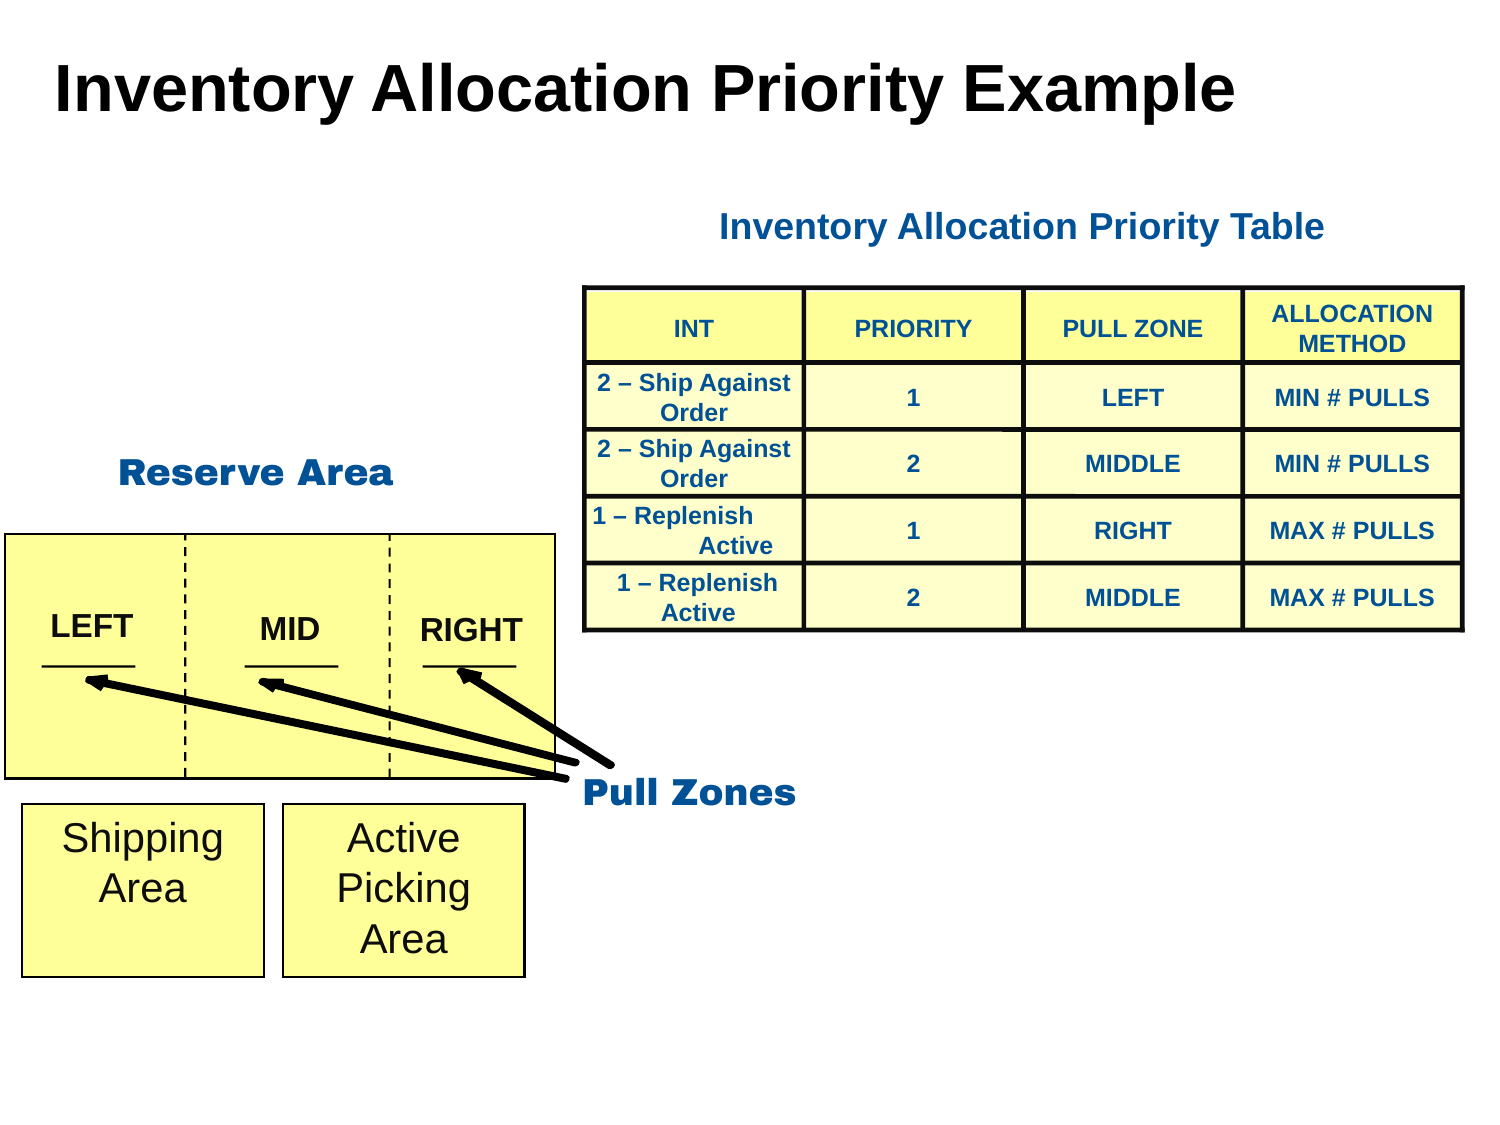

# Inventory Allocation Priority Example
Inventory Allocation Priority Table

INT
PRIORITY
PULL ZONE
ALLOCATION METHOD

2 – Ship Against Order
1
LEFT
MIN # PULLS

2 – Ship Against Order
2
MIDDLE
MIN # PULLS

Reserve Area

 1 – Replenish                   Active
1
RIGHT
MAX # PULLS

 1 – Replenish Active
2
MIDDLE
MAX # PULLS

LEFT
MID
RIGHT

Pull Zones

Shipping Area
Active Picking Area